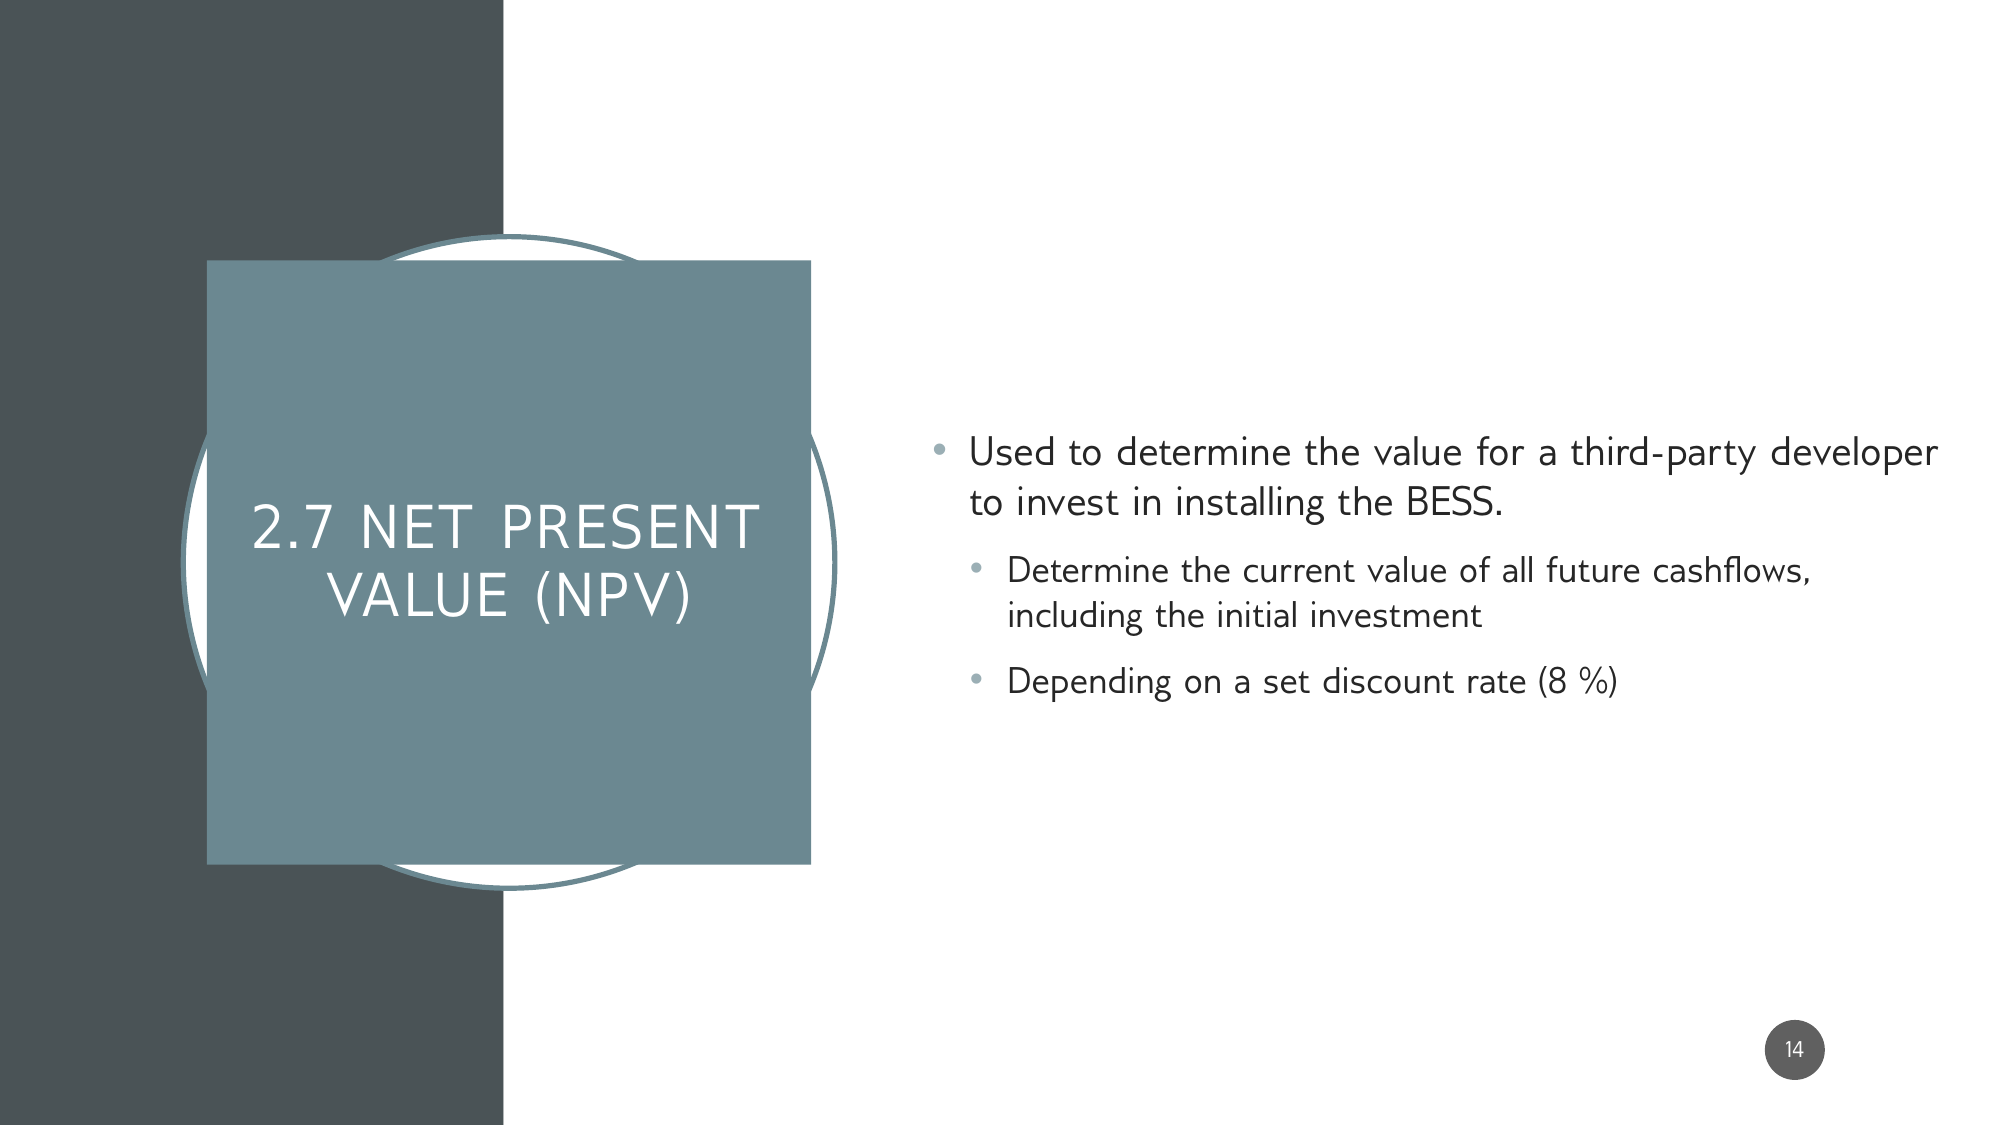

Used to determine the value for a third-party developer to invest in installing the BESS.
Determine the current value of all future cashflows, including the initial investment
Depending on a set discount rate (8 %)

# 2.7 Net present value (NPV)
14